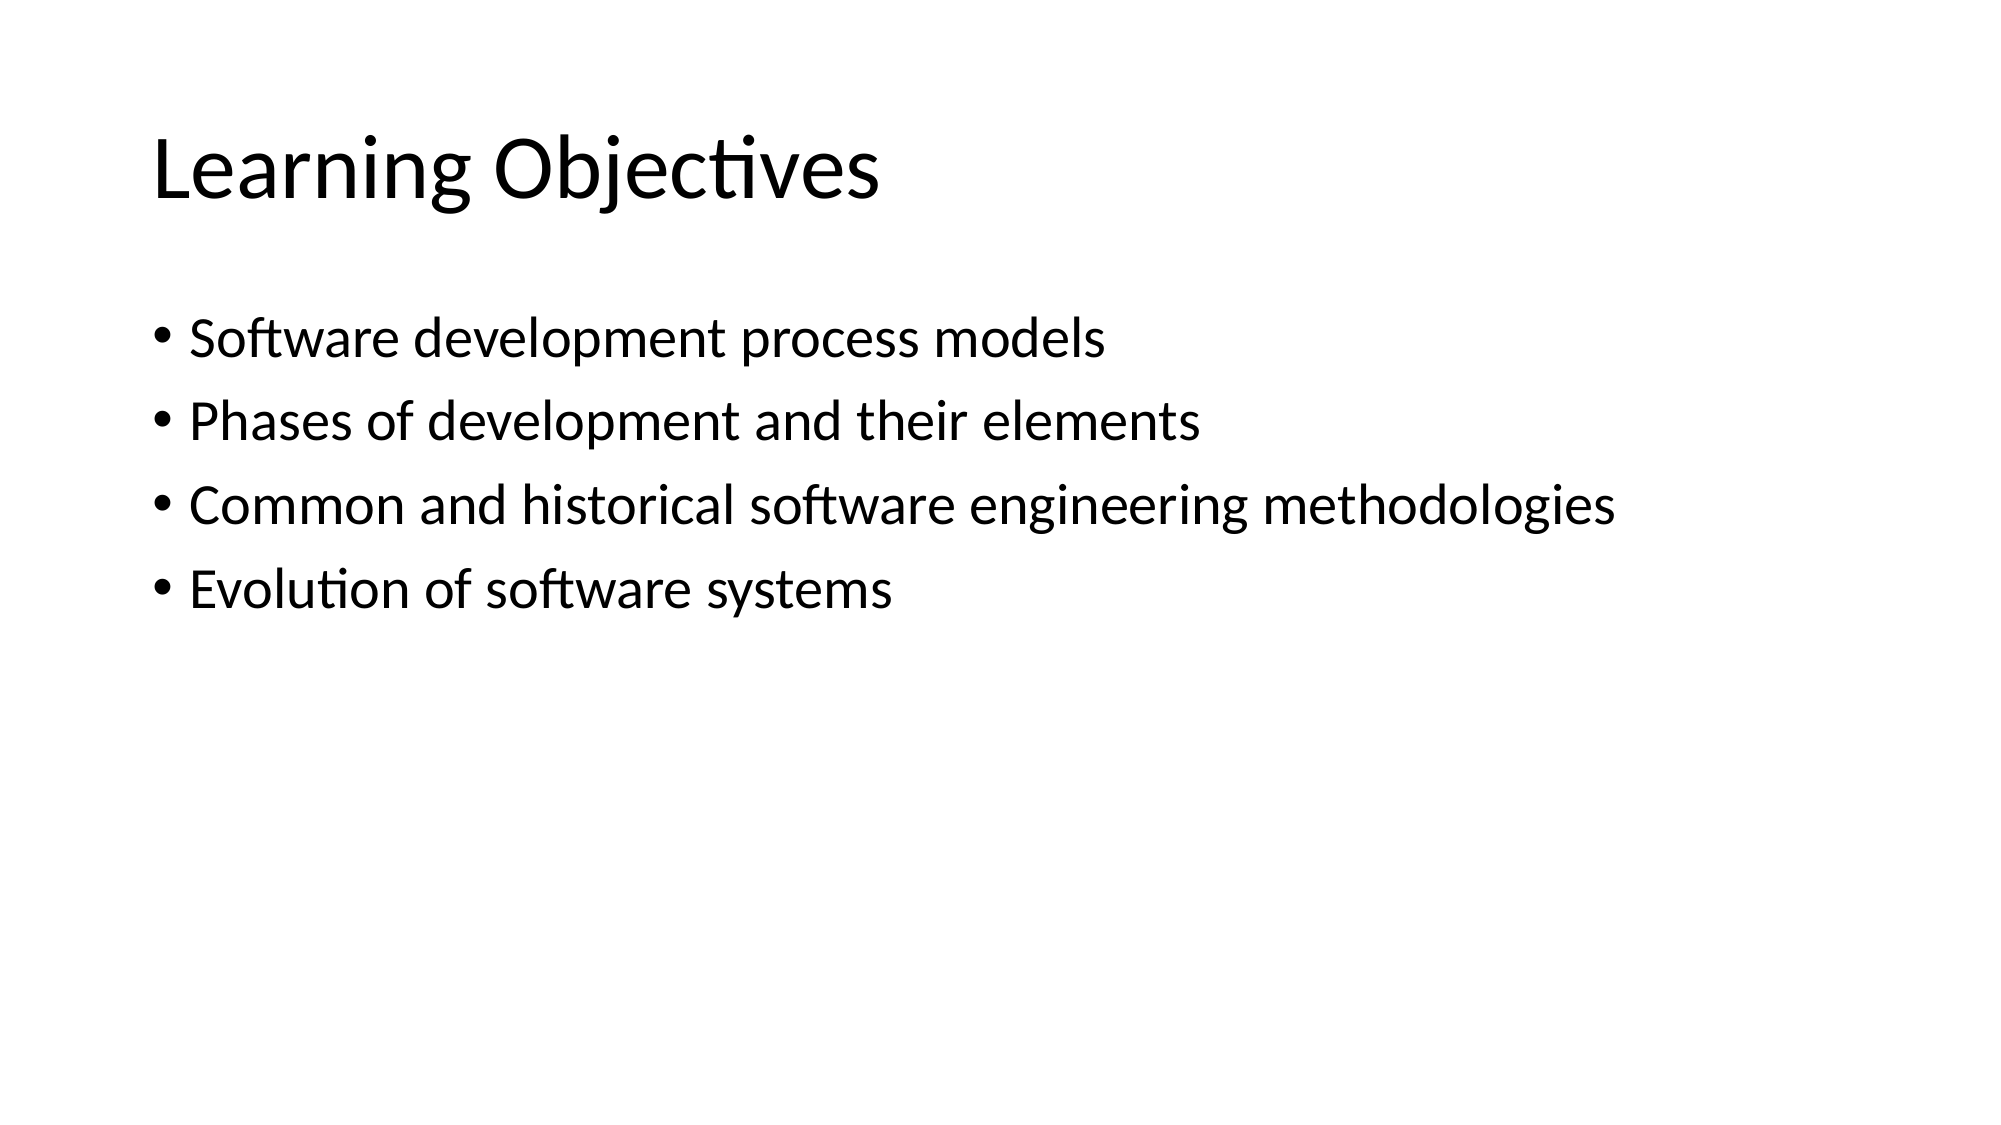

# Learning Objectives
Software development process models
Phases of development and their elements
Common and historical software engineering methodologies
Evolution of software systems